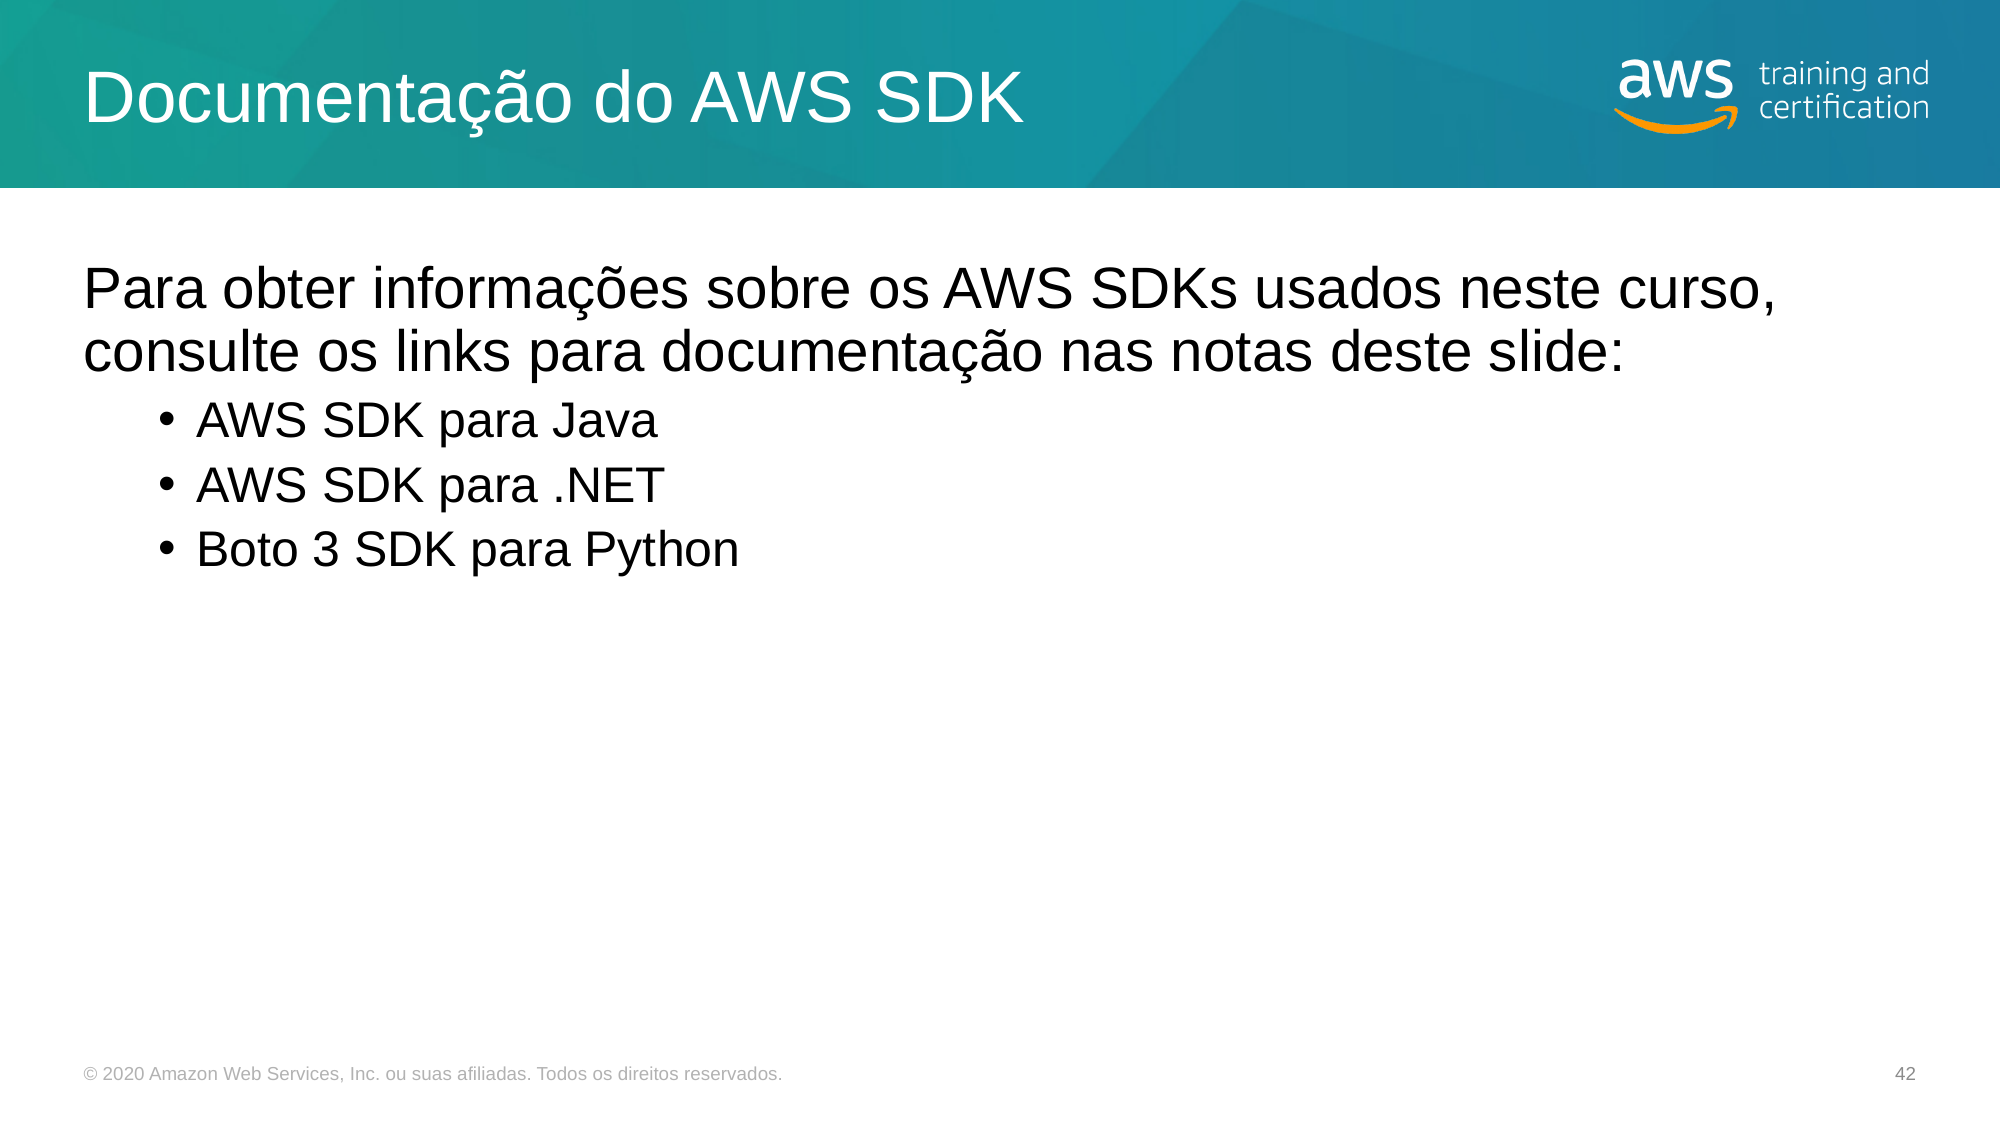

# Documentação do AWS SDK
Para obter informações sobre os AWS SDKs usados neste curso, consulte os links para documentação nas notas deste slide:
AWS SDK para Java
AWS SDK para .NET
Boto 3 SDK para Python
© 2020 Amazon Web Services, Inc. ou suas afiliadas. Todos os direitos reservados.
42